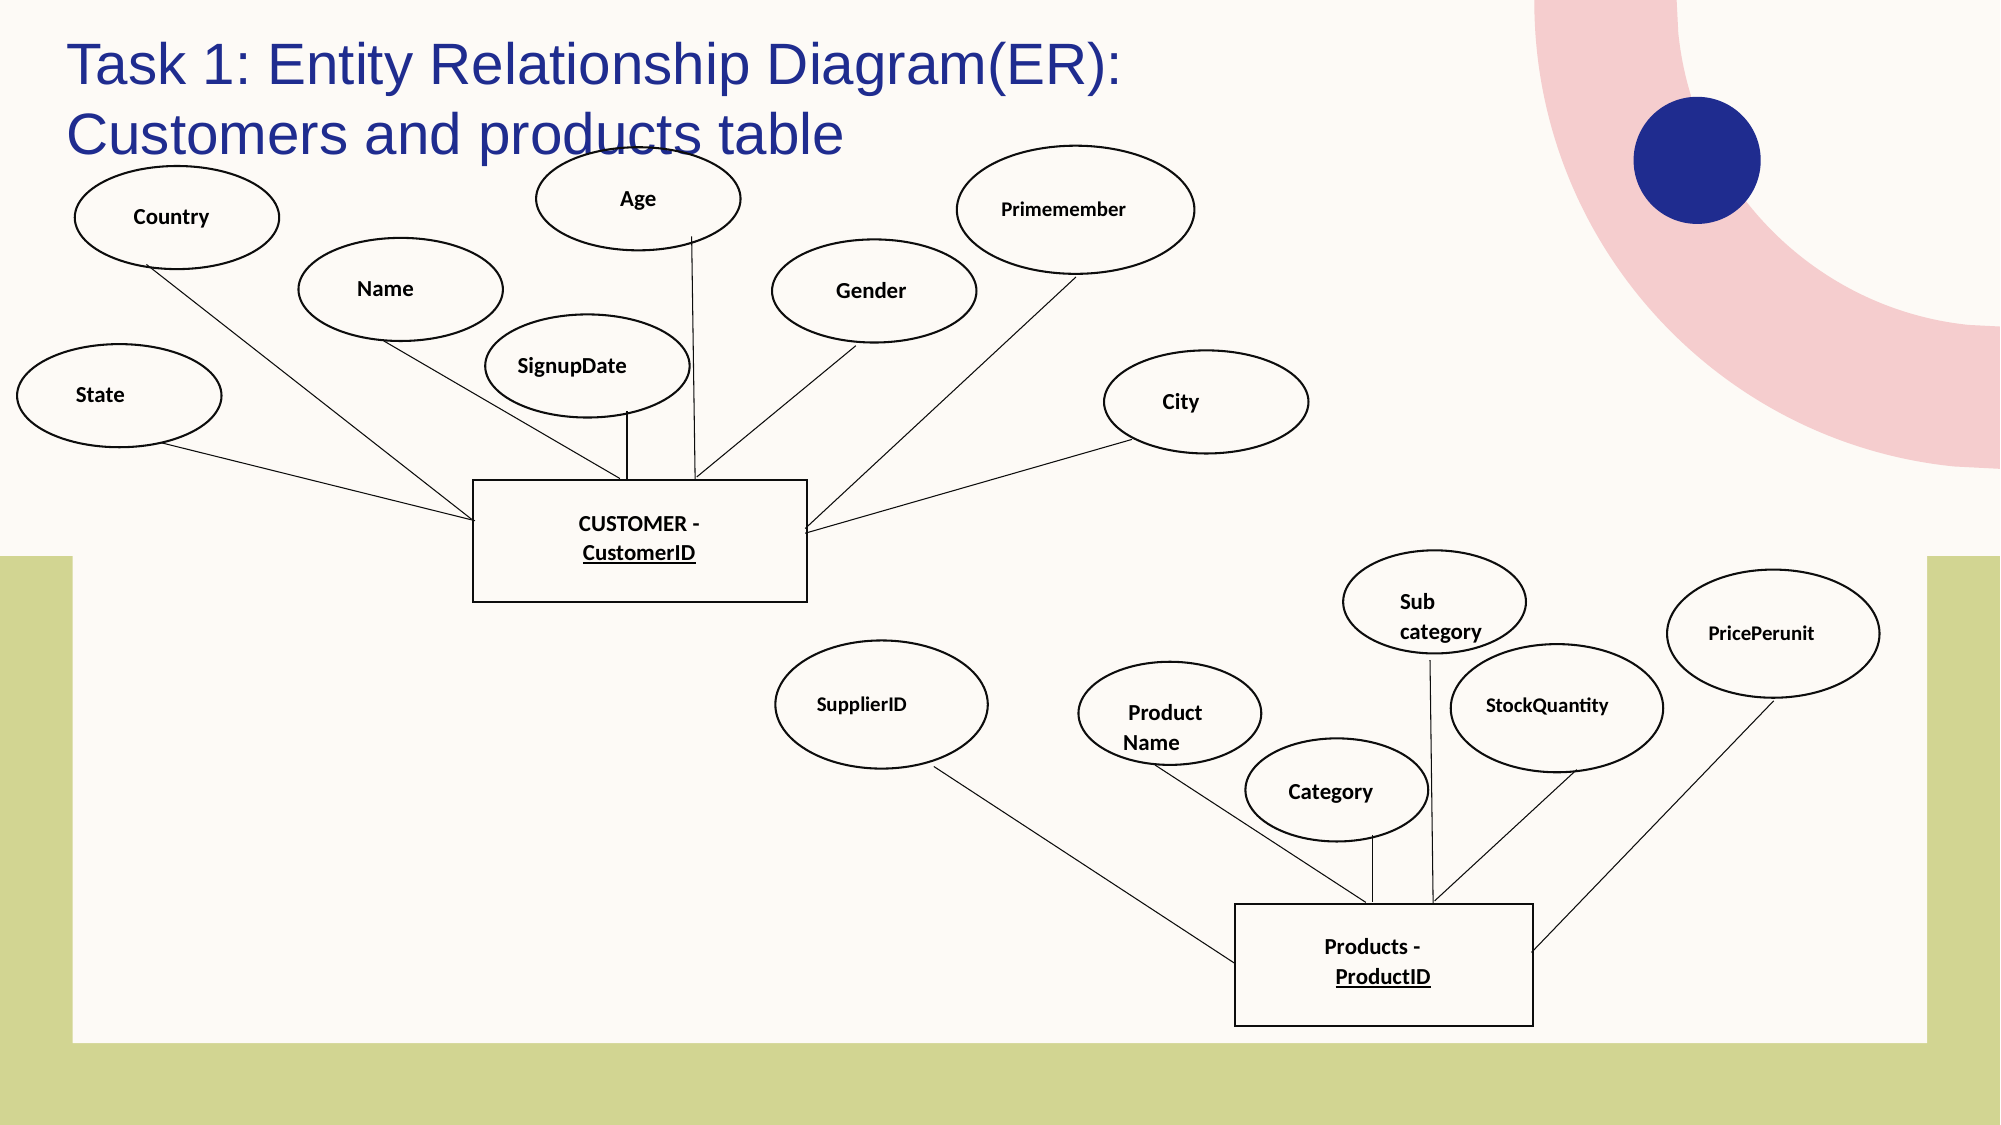

Task 1: Entity Relationship Diagram(ER): Customers and products table

Primemember

Age

  Country

  Name

   Gender

SignupDate

  State

  City

CUSTOMER - CustomerID

Sub category

PricePerunit

SupplierID

 Product Name
StockQuantity

Category

Products -     ProductID